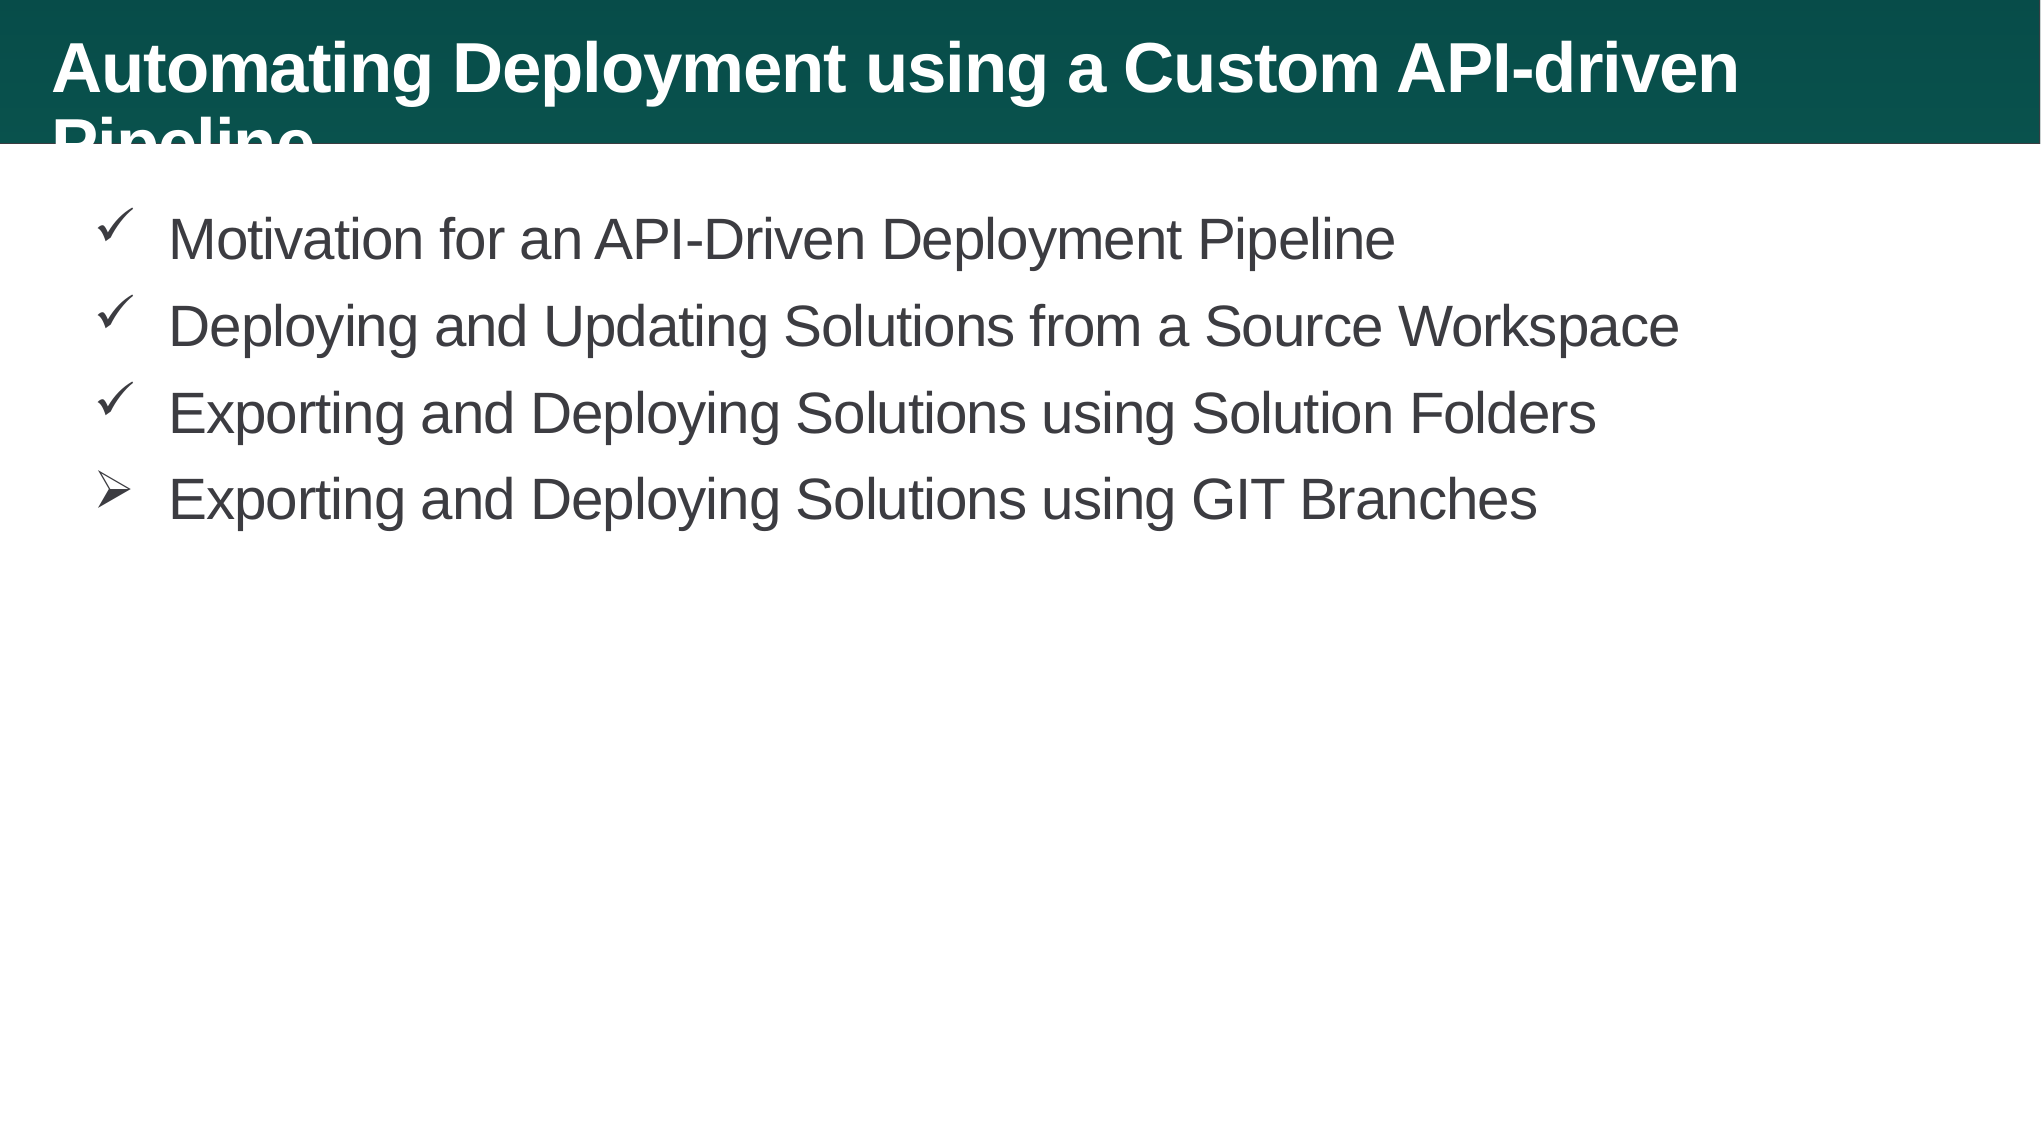

# Automating Deployment using a Custom API-driven Pipeline
Motivation for an API-Driven Deployment Pipeline
Deploying and Updating Solutions from a Source Workspace
Exporting and Deploying Solutions using Solution Folders
Exporting and Deploying Solutions using GIT Branches